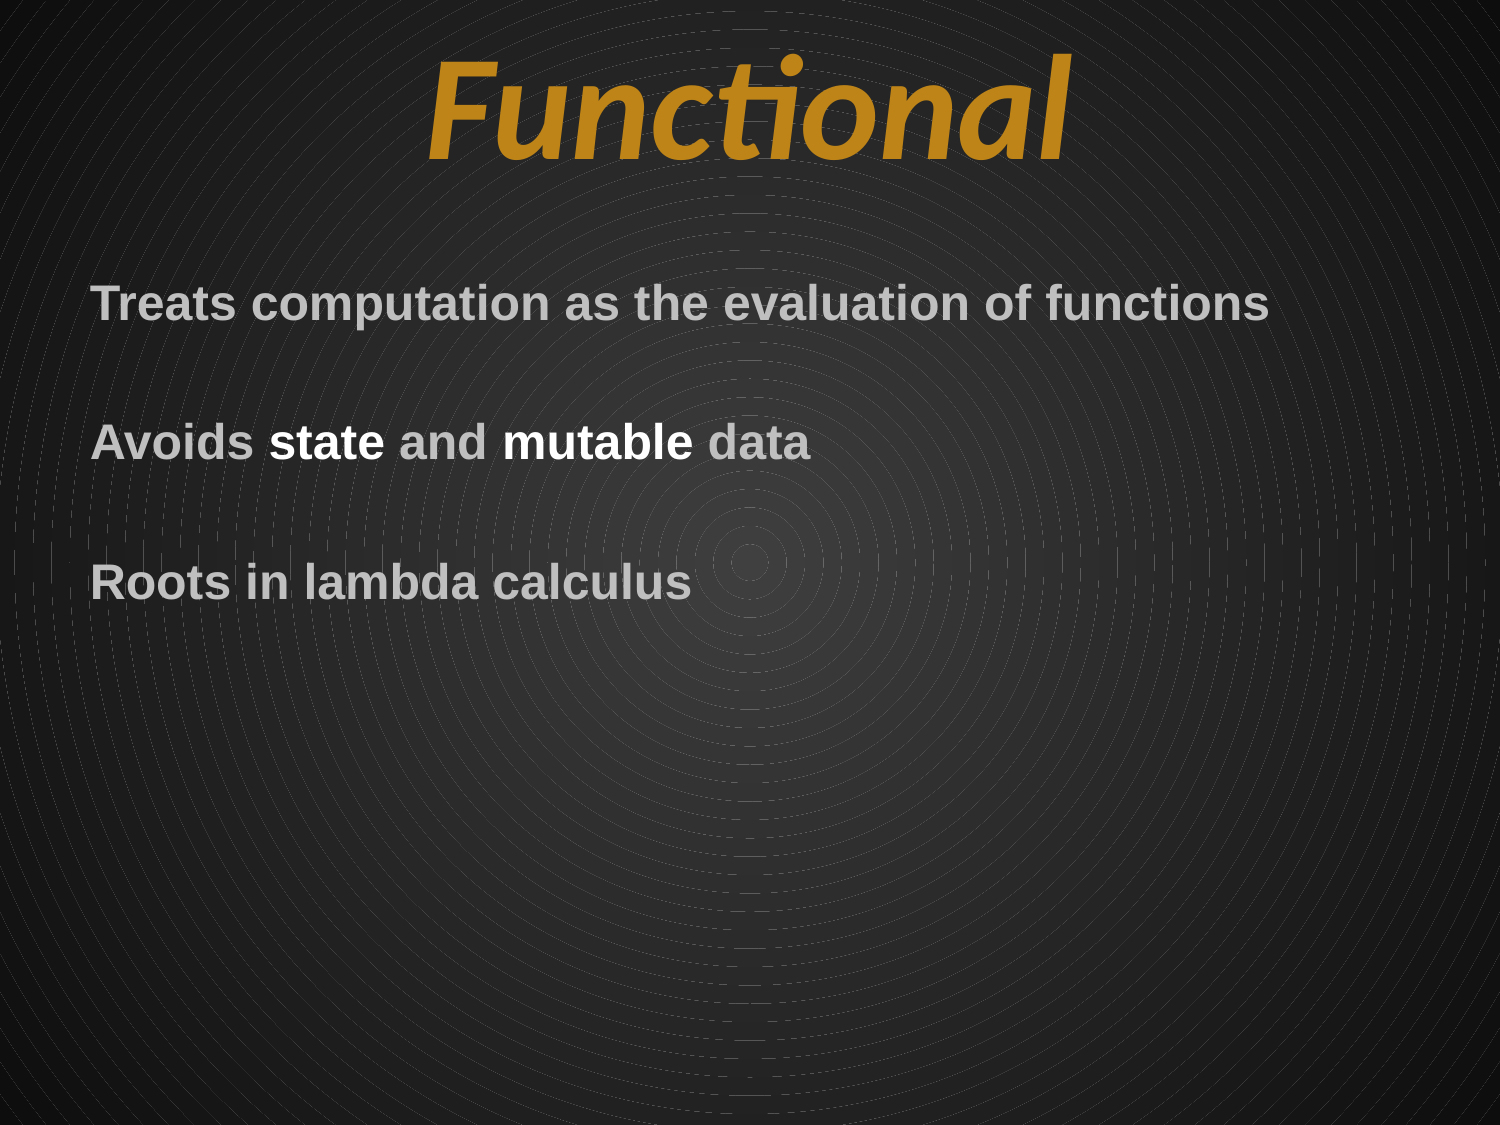

# Functional
Treats computation as the evaluation of functions

Avoids state and mutable data

Roots in lambda calculus